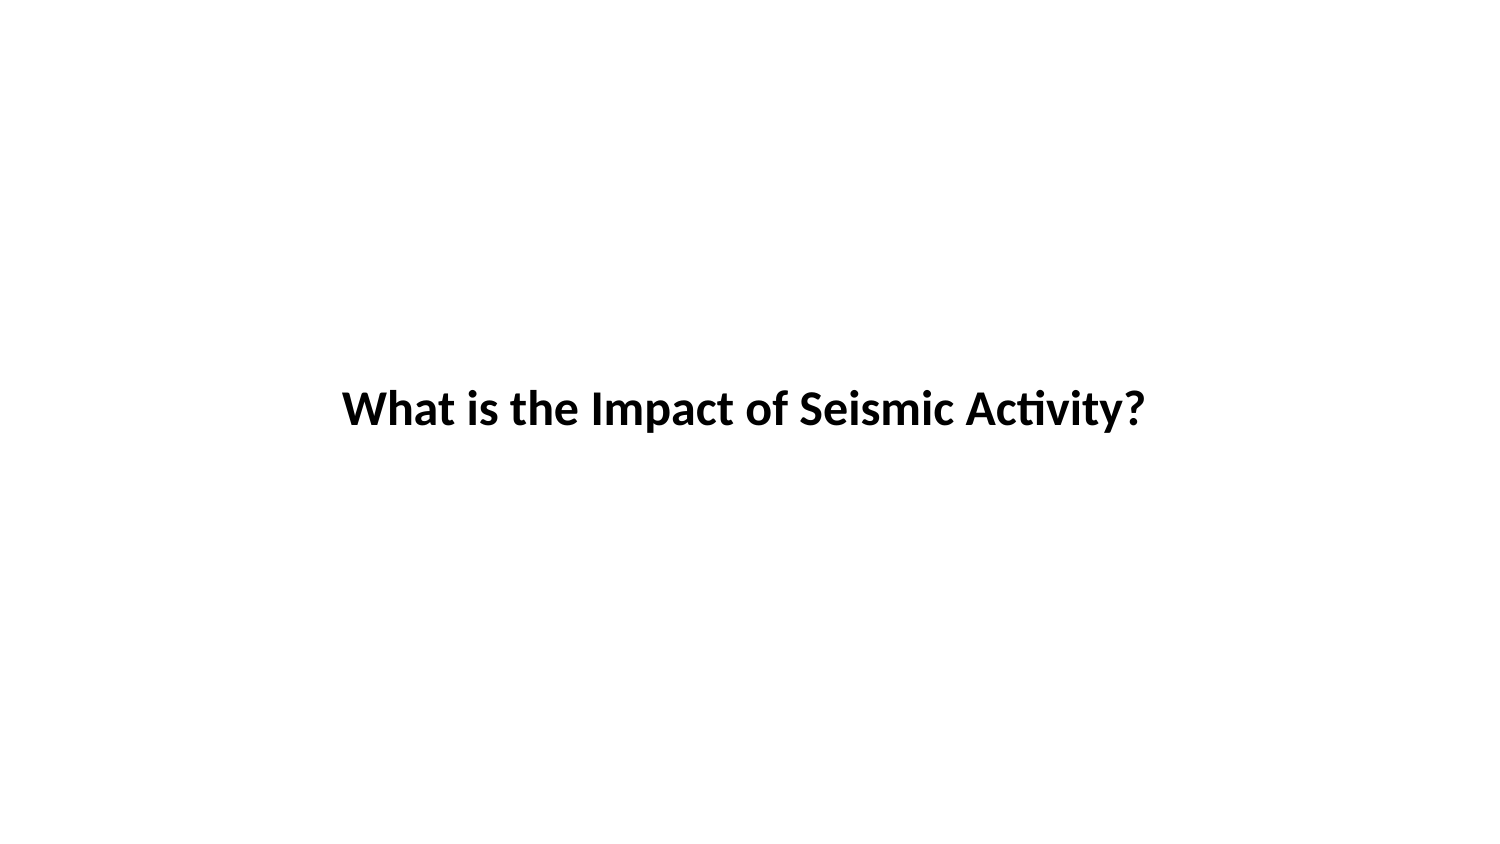

What is the Impact of Seismic Activity?